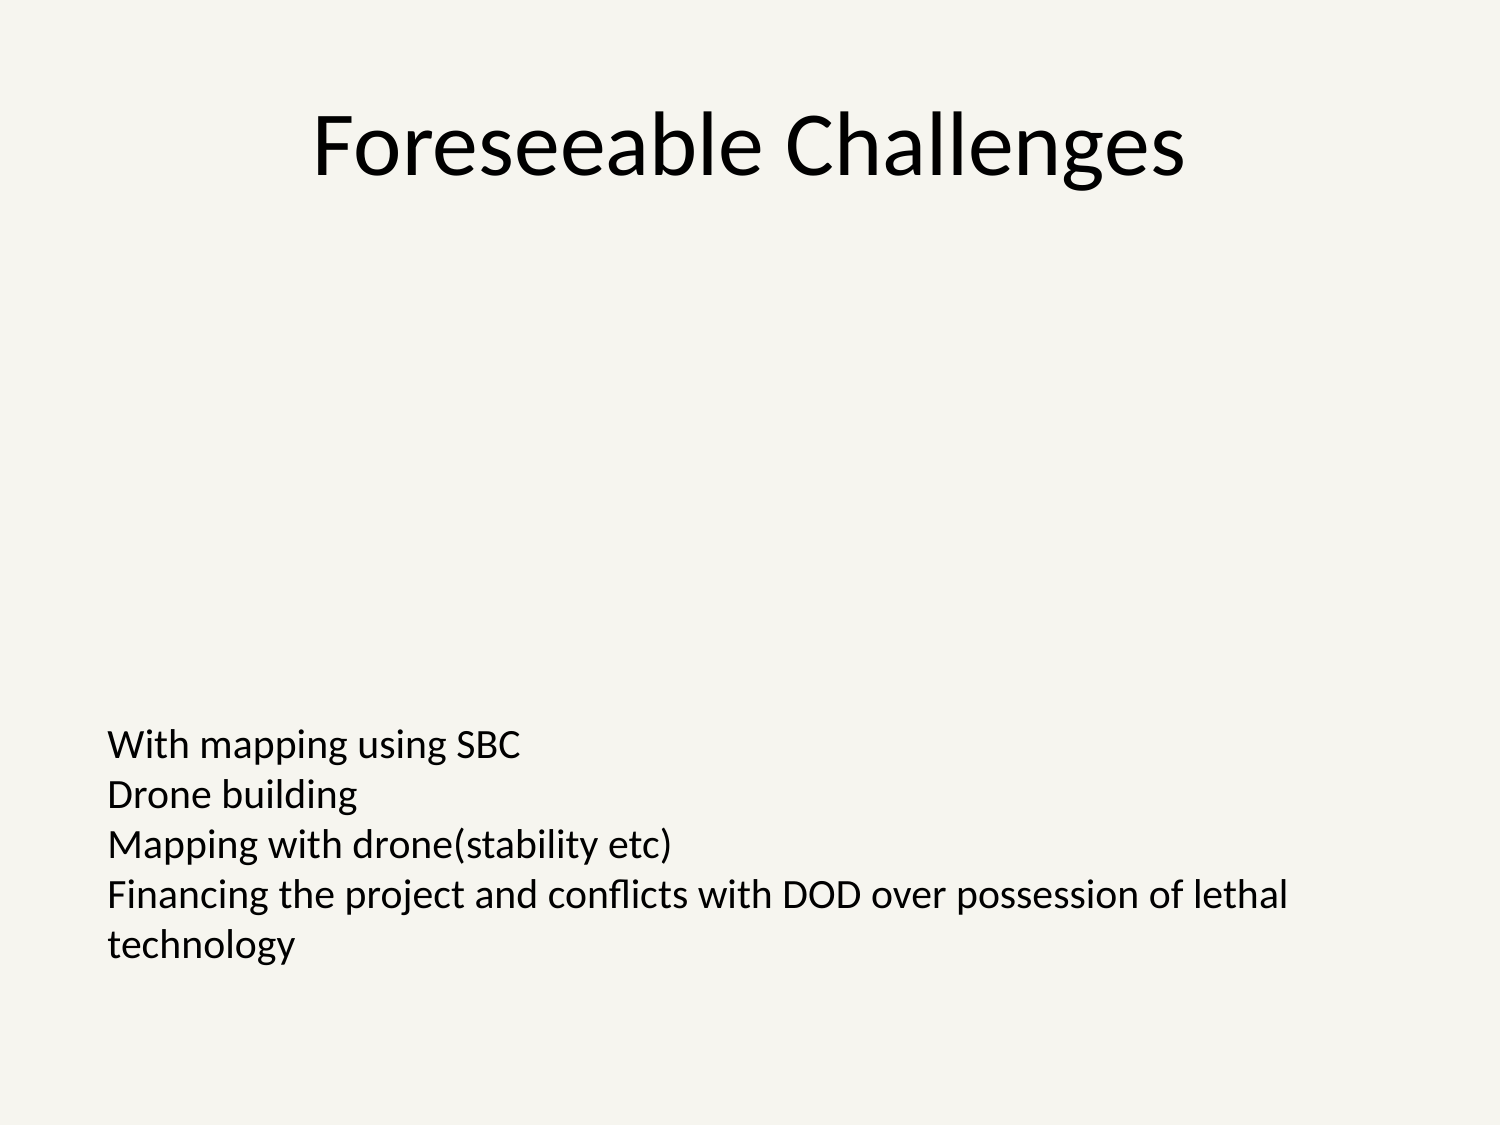

Foreseeable Challenges
With mapping using SBC
Drone building
Mapping with drone(stability etc)
Financing the project and conflicts with DOD over possession of lethal technology